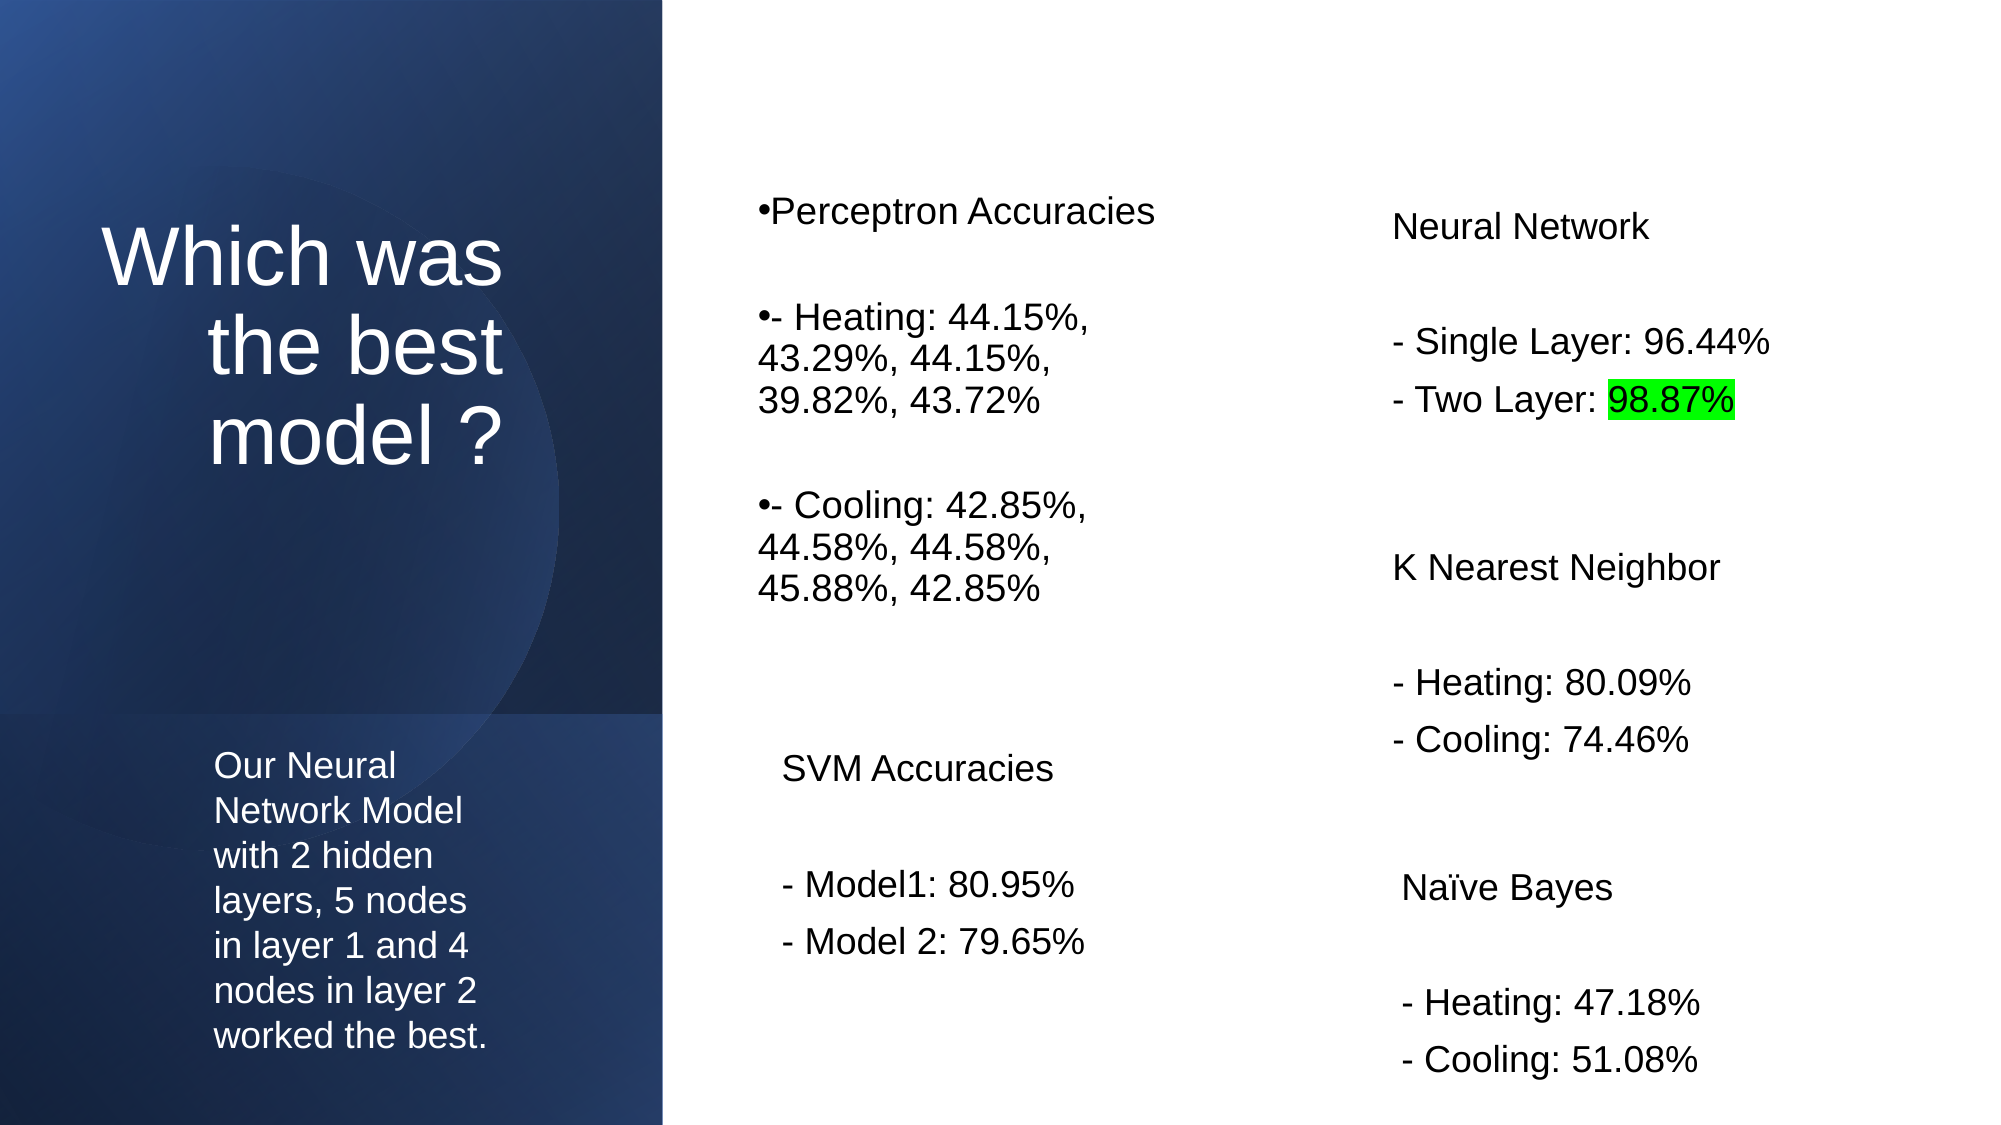

# Which was the best model ?

Perceptron Accuracies

- Heating: 44.15%, 43.29%, 44.15%, 39.82%, 43.72%

- Cooling: 42.85%, 44.58%, 44.58%, 45.88%, 42.85%

Neural Network

- Single Layer: 96.44%
- Two Layer: 98.87%

K Nearest Neighbor

- Heating: 80.09%
- Cooling: 74.46%

Our Neural Network Model with 2 hidden layers, 5 nodes in layer 1 and 4 nodes in layer 2 worked the best.
SVM Accuracies

- Model1: 80.95%
- Model 2: 79.65%
Naïve Bayes

- Heating: 47.18%
- Cooling: 51.08%